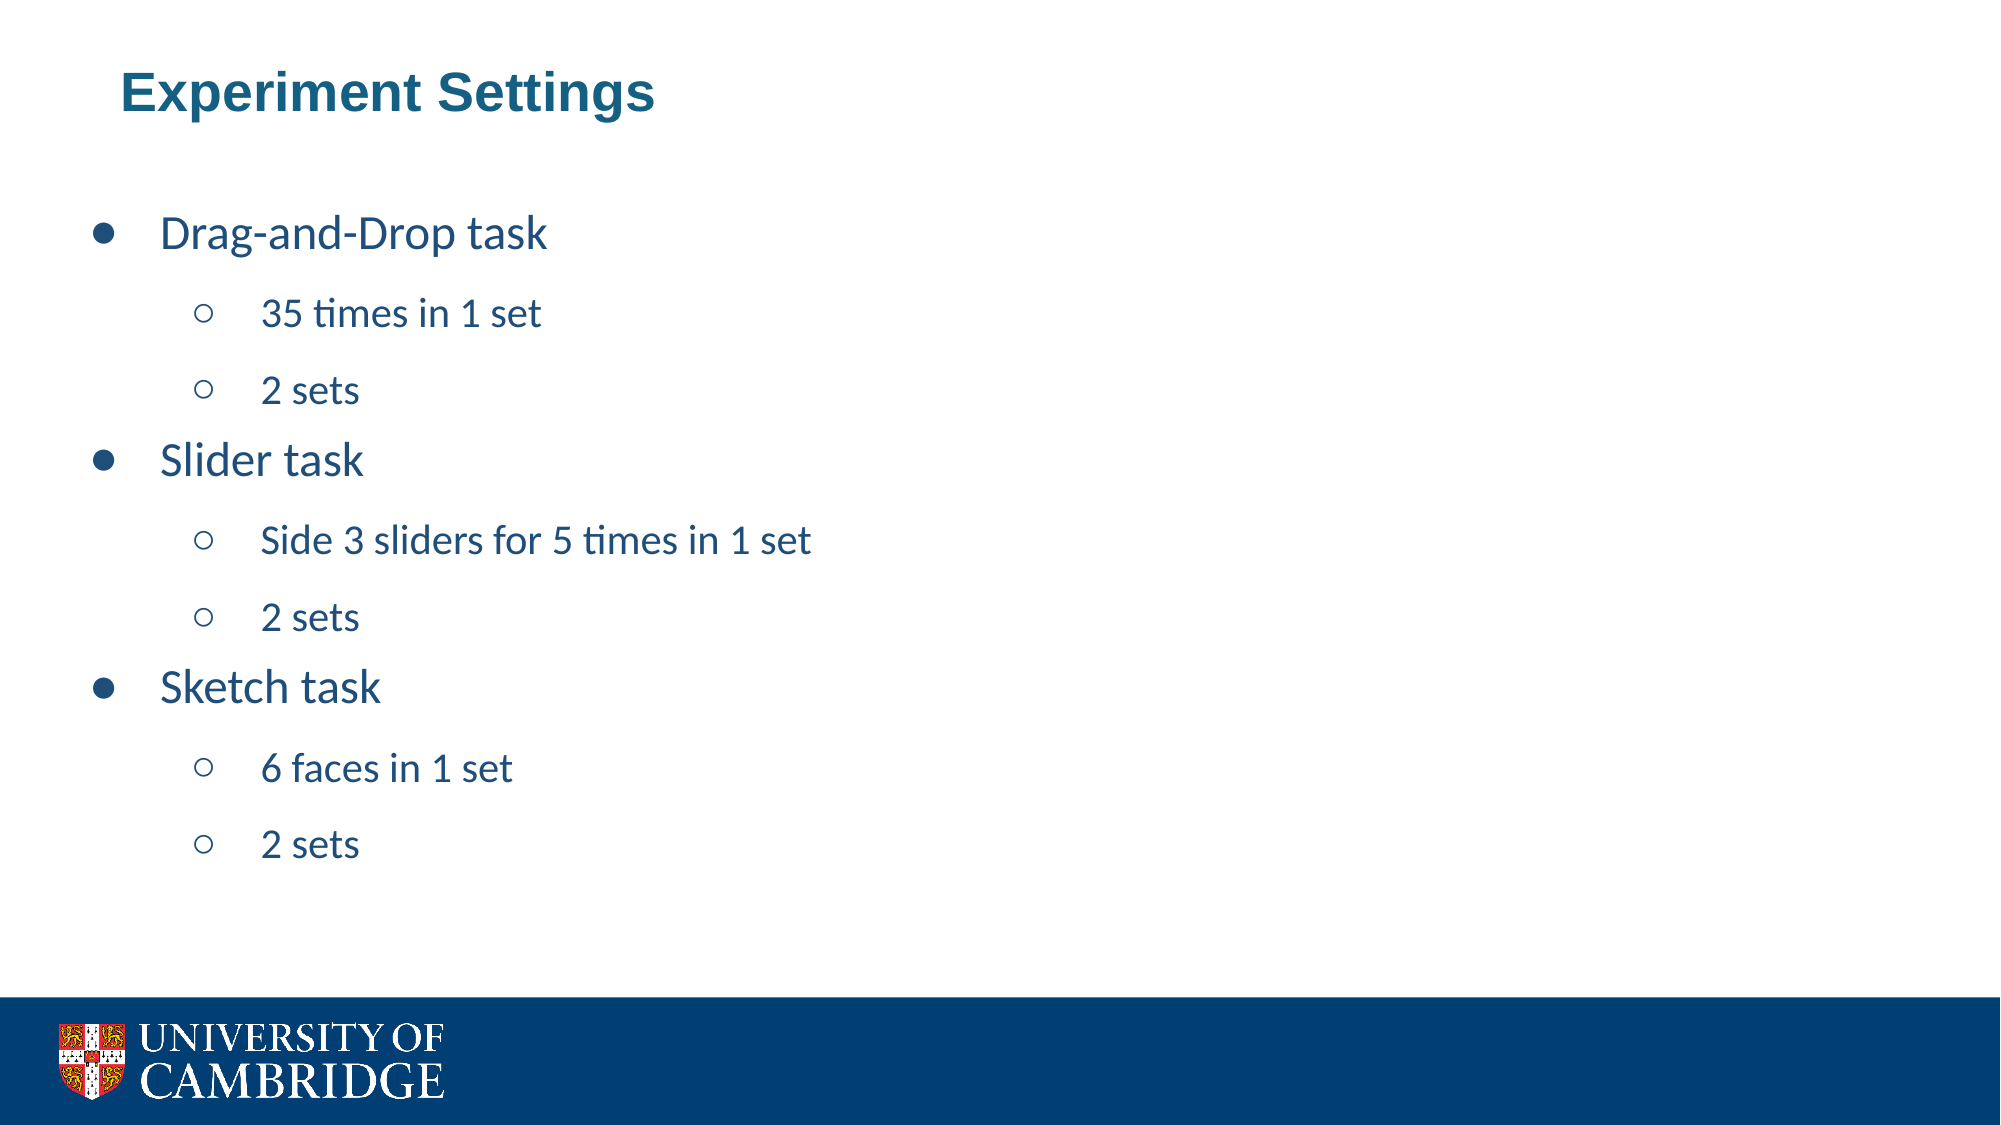

Experiment Settings
Drag-and-Drop task
35 times in 1 set
2 sets
Slider task
Side 3 sliders for 5 times in 1 set
2 sets
Sketch task
6 faces in 1 set
2 sets